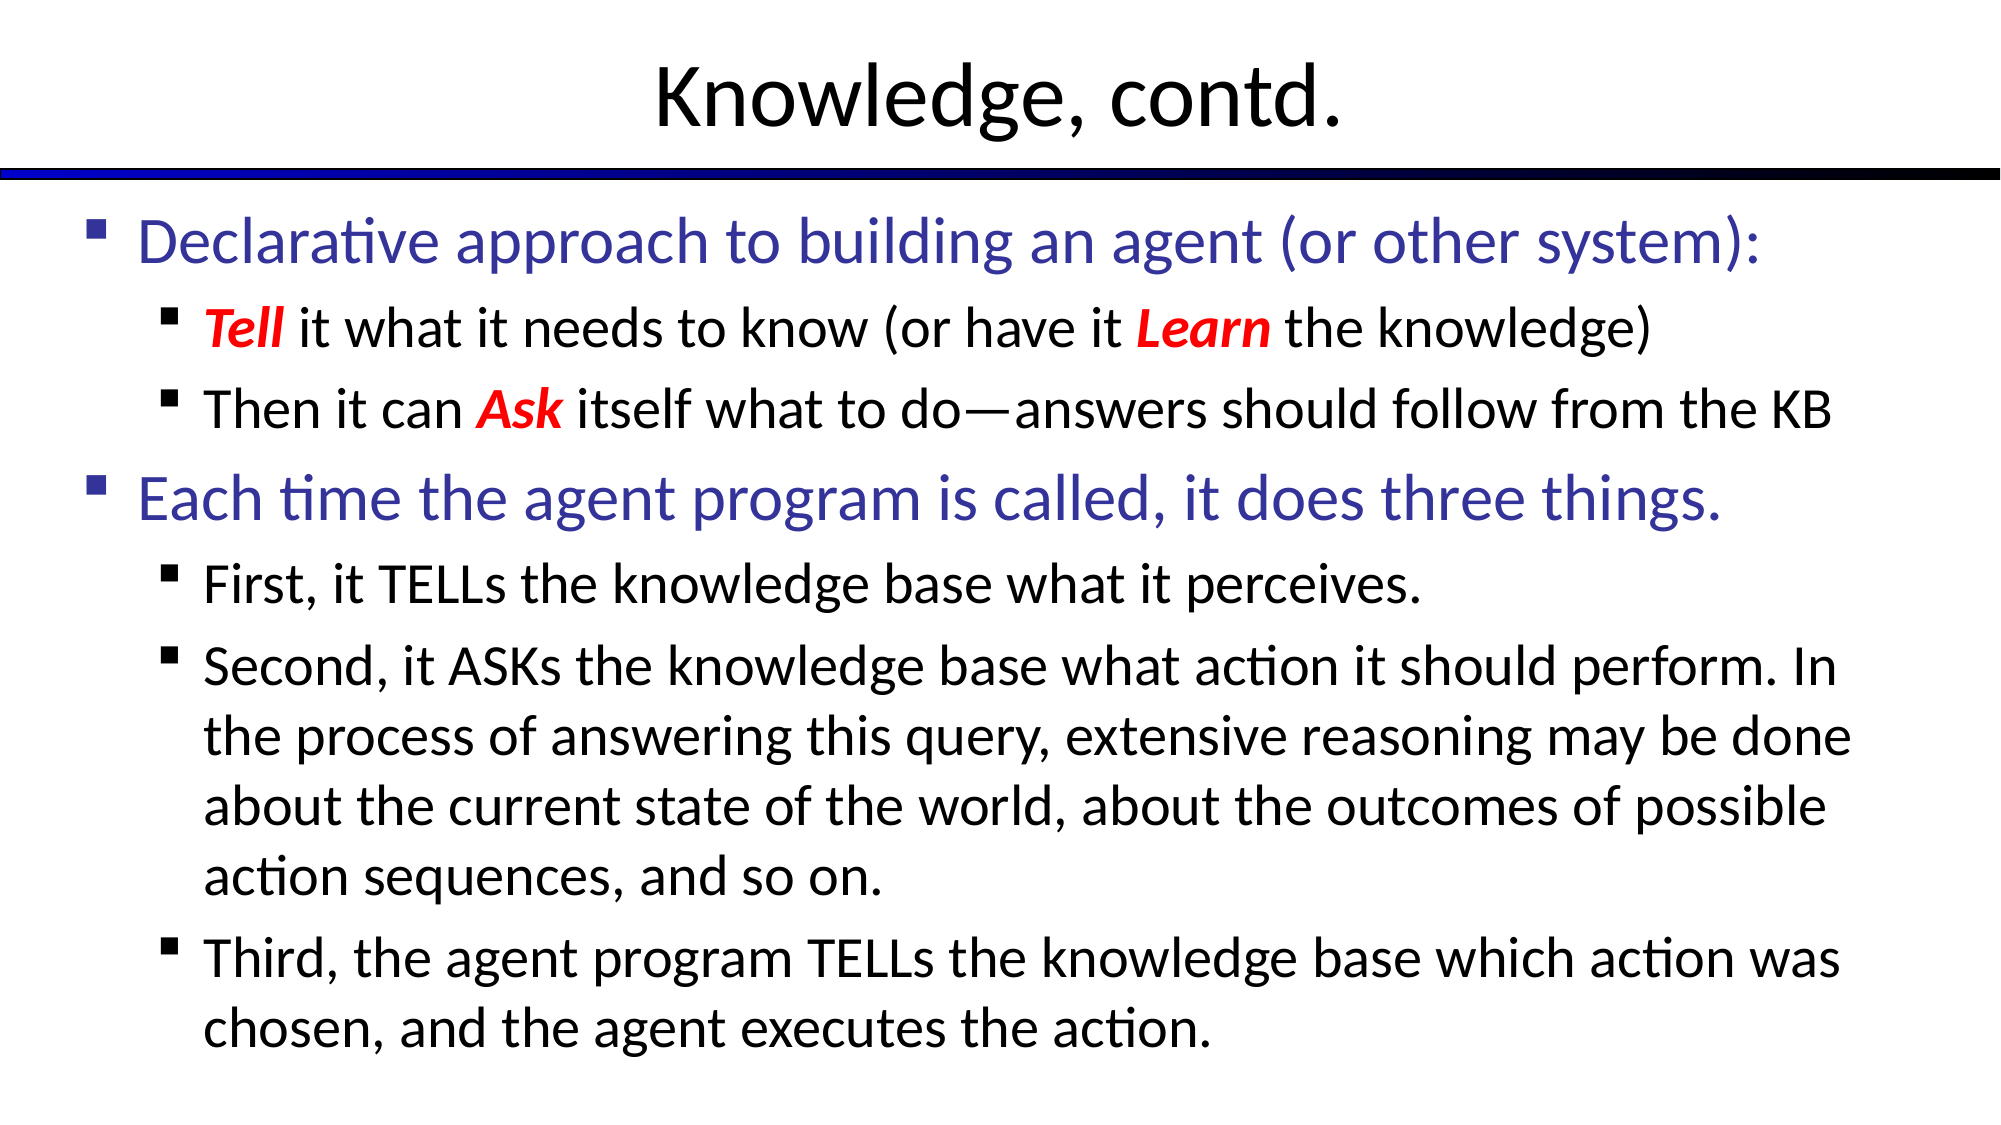

# Knowledge, contd.
Declarative approach to building an agent (or other system):
Tell it what it needs to know (or have it Learn the knowledge)
Then it can Ask itself what to do—answers should follow from the KB
Each time the agent program is called, it does three things.
First, it TELLs the knowledge base what it perceives.
Second, it ASKs the knowledge base what action it should perform. In the process of answering this query, extensive reasoning may be done about the current state of the world, about the outcomes of possible action sequences, and so on.
Third, the agent program TELLs the knowledge base which action was chosen, and the agent executes the action.